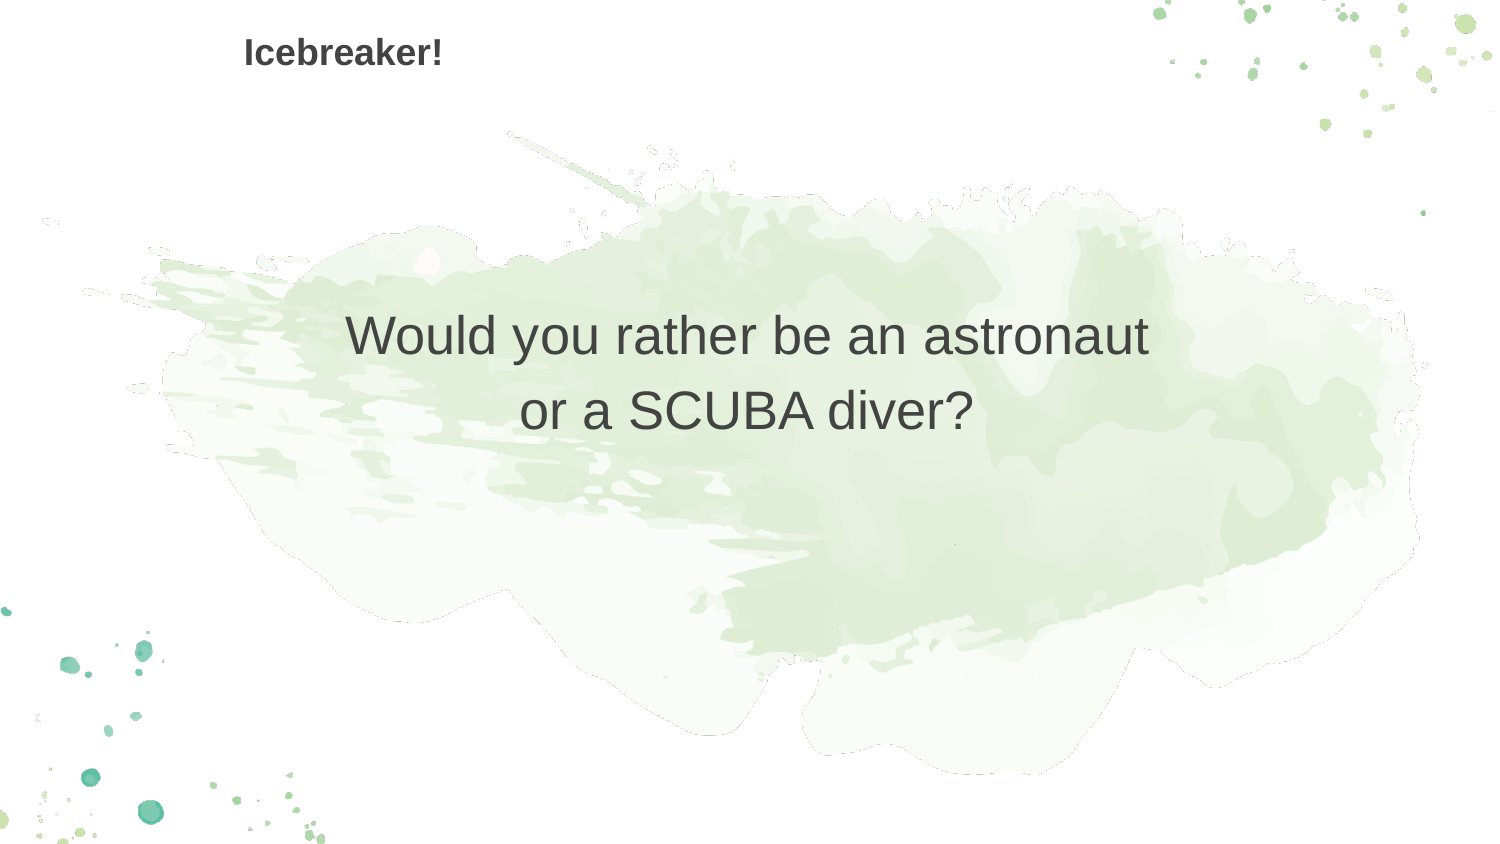

# Icebreaker!
Would you rather be an astronaut or a SCUBA diver?